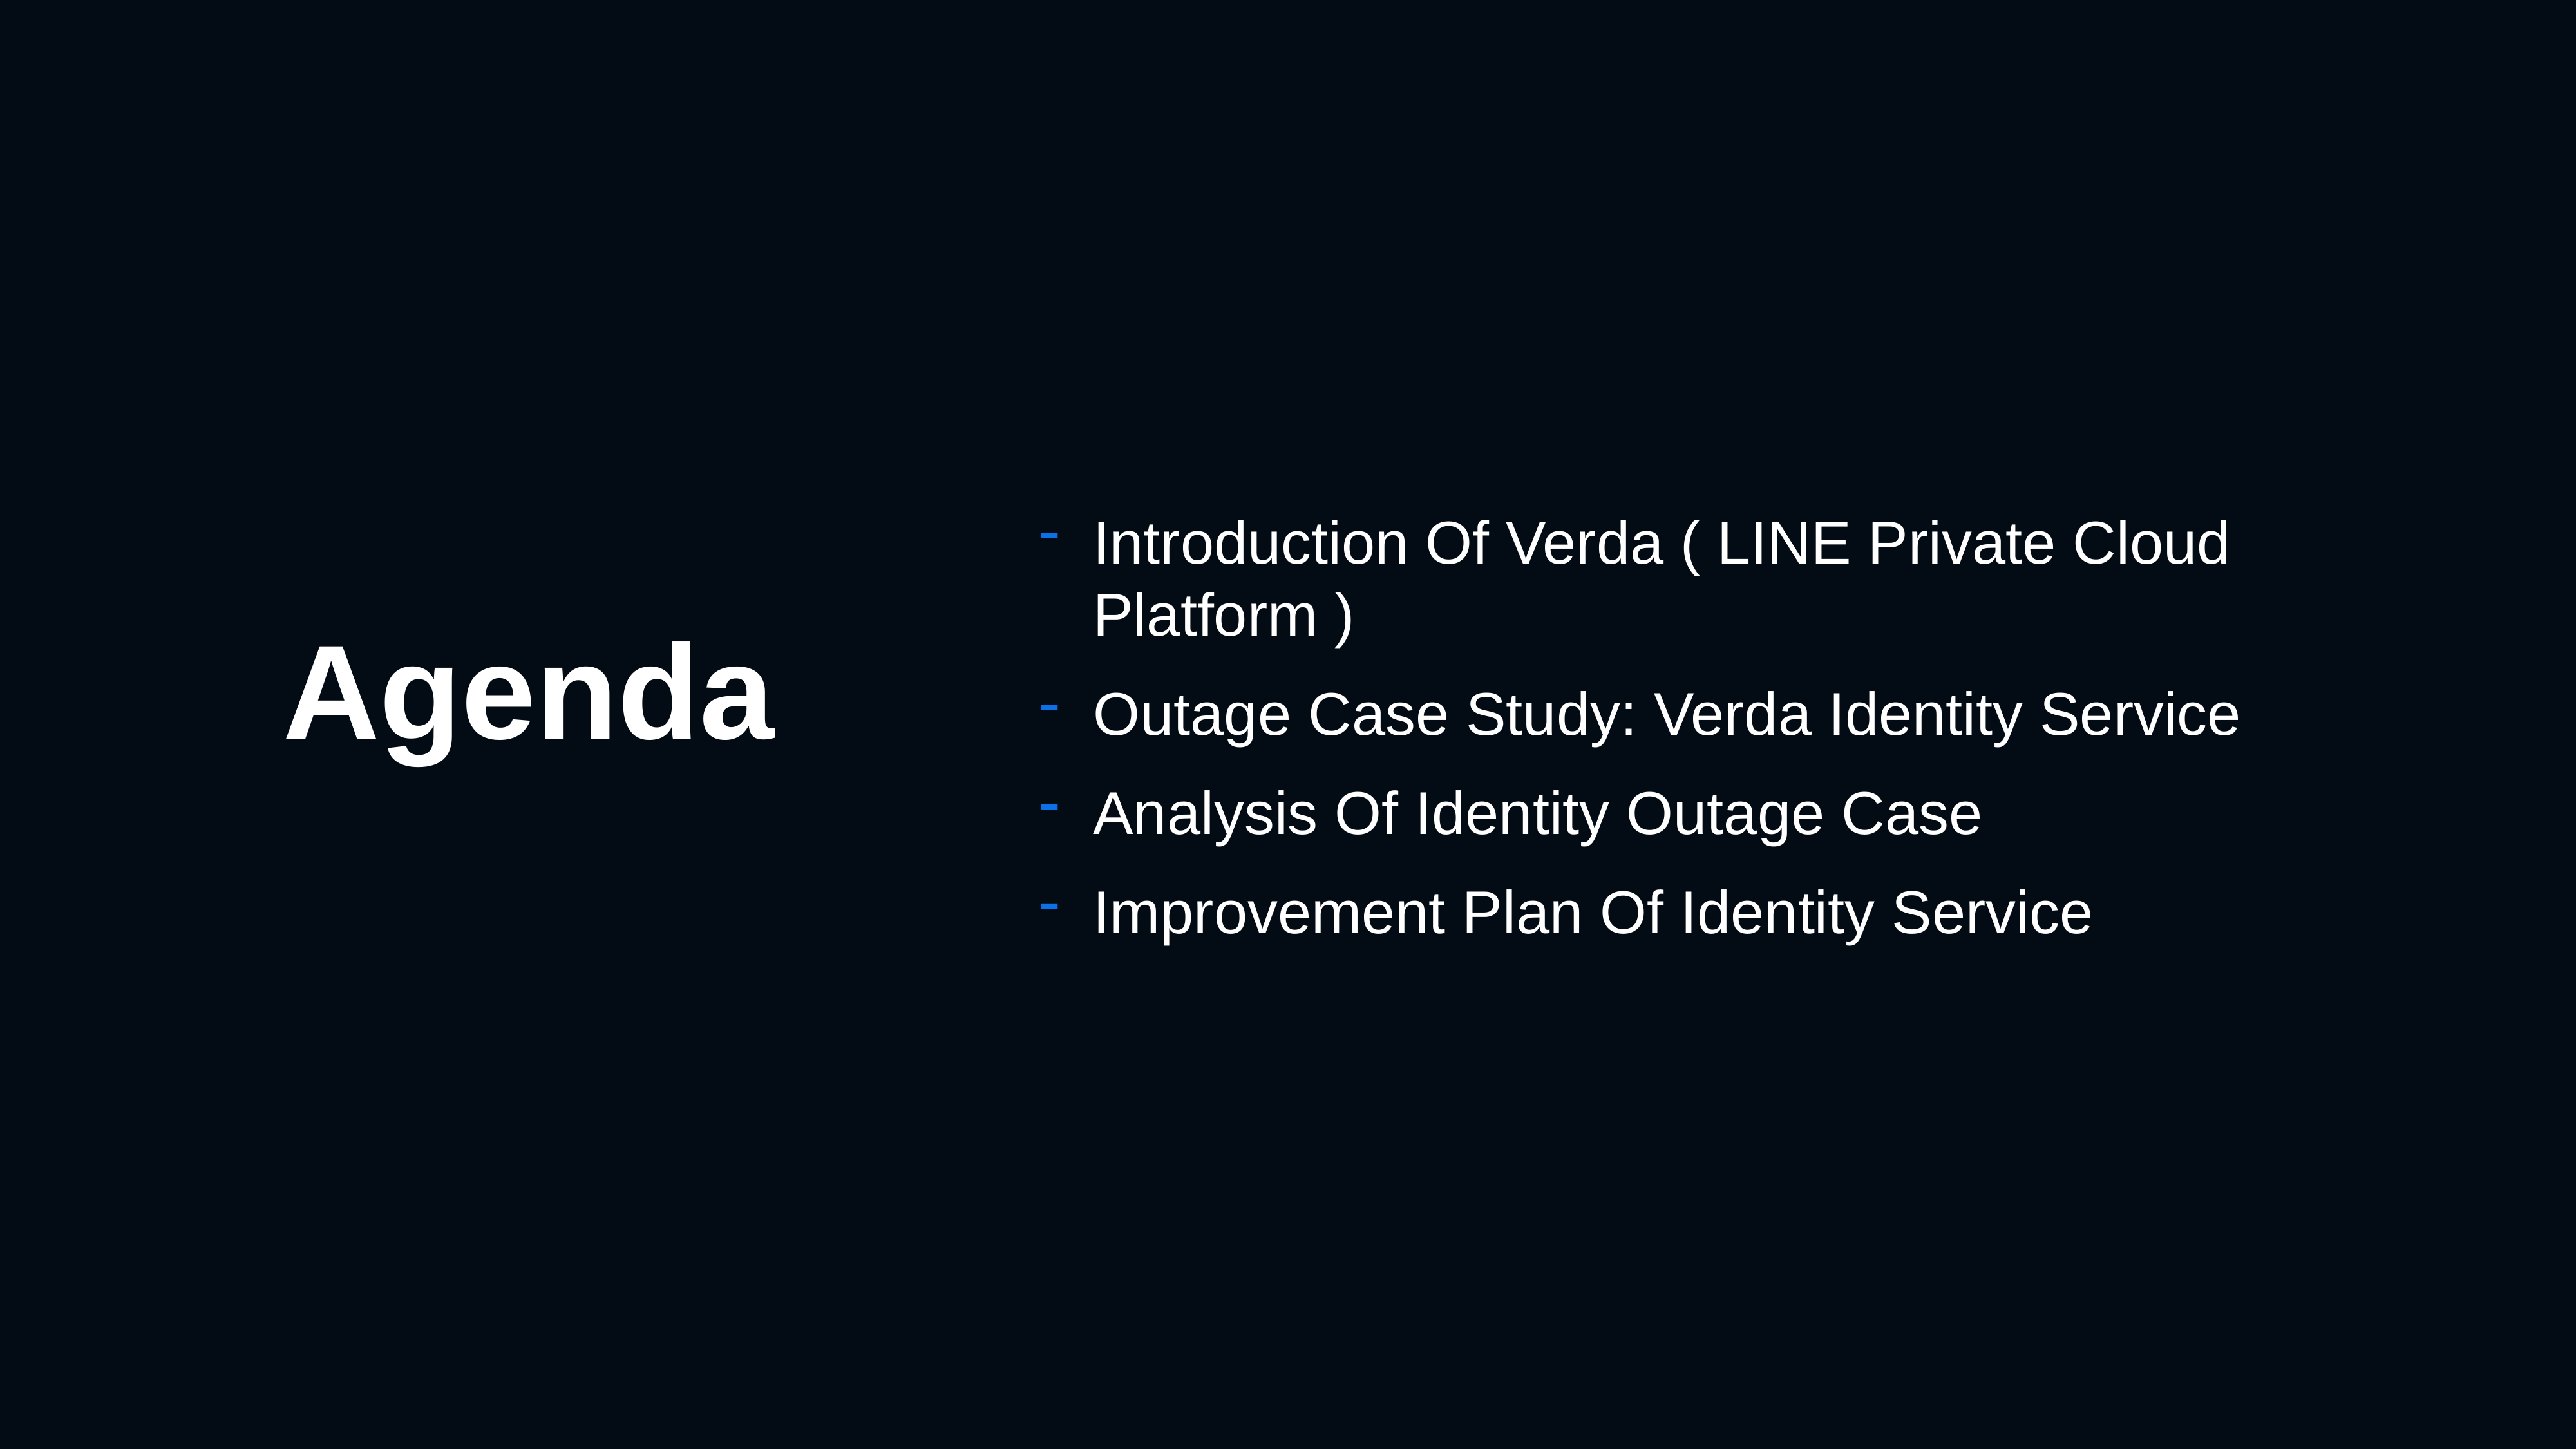

Introduction Of Verda ( LINE Private Cloud Platform )
Outage Case Study: Verda Identity Service
Analysis Of Identity Outage Case
Improvement Plan Of Identity Service
Agenda